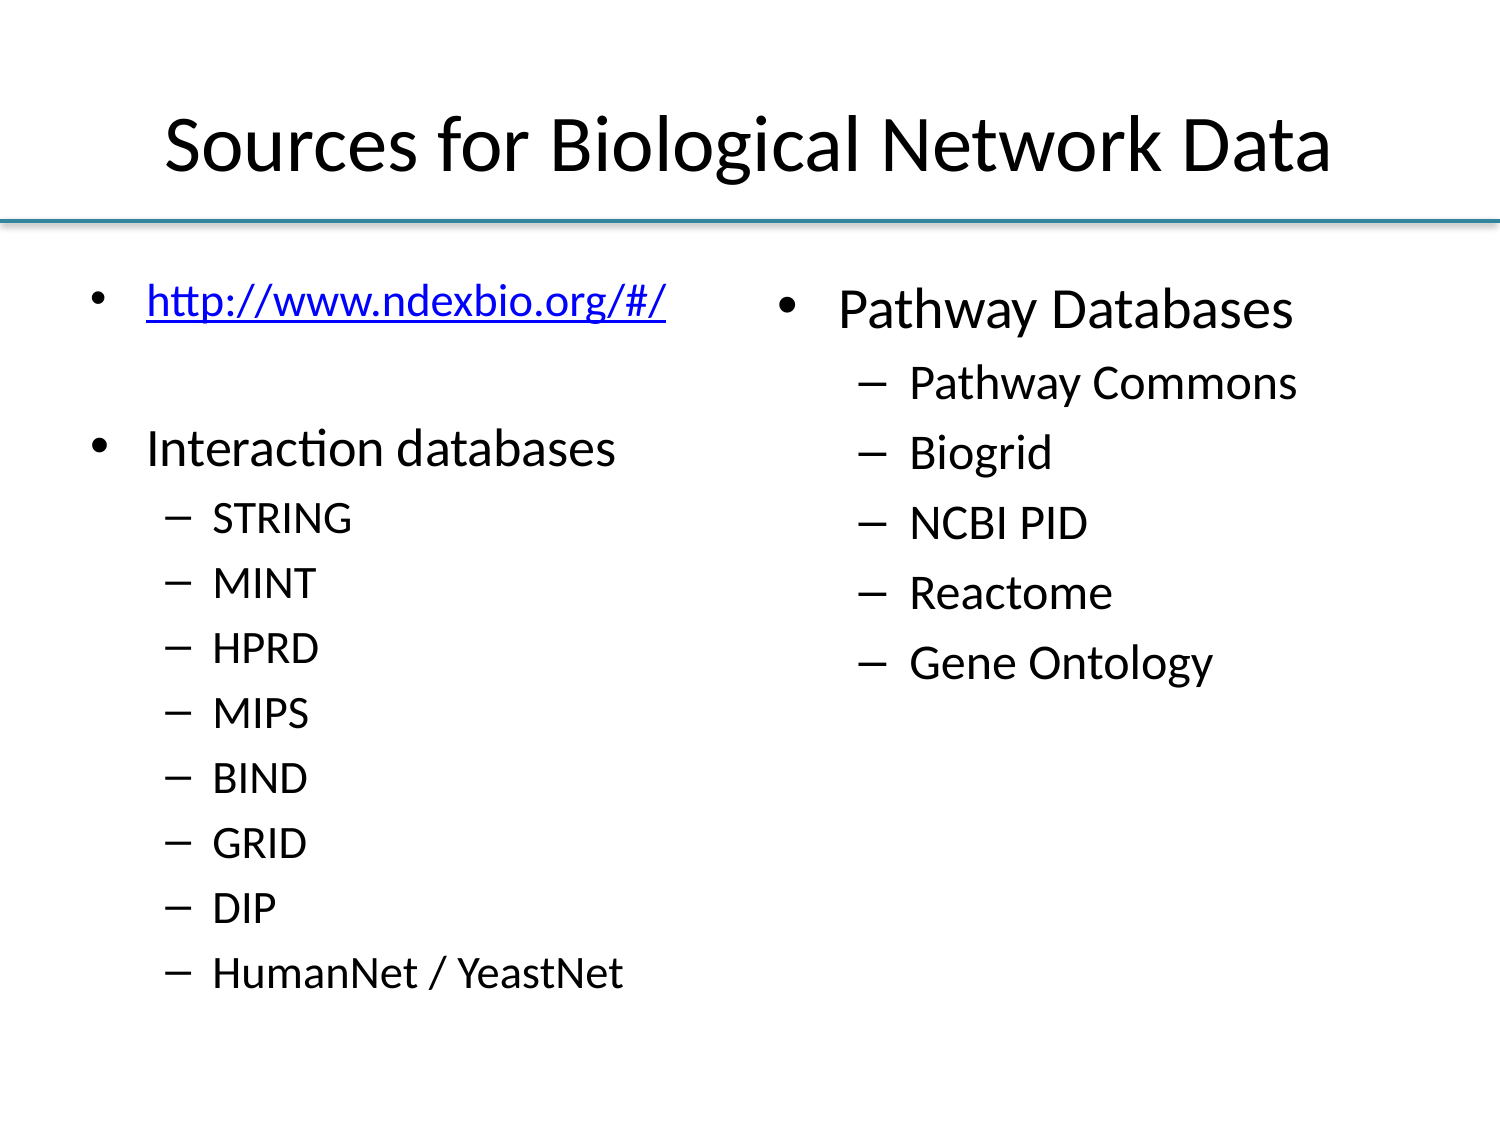

# Sources for Biological Network Data
http://www.ndexbio.org/#/

Interaction databases
STRING
MINT
HPRD
MIPS
BIND
GRID
DIP
HumanNet / YeastNet
Pathway Databases
Pathway Commons
Biogrid
NCBI PID
Reactome
Gene Ontology